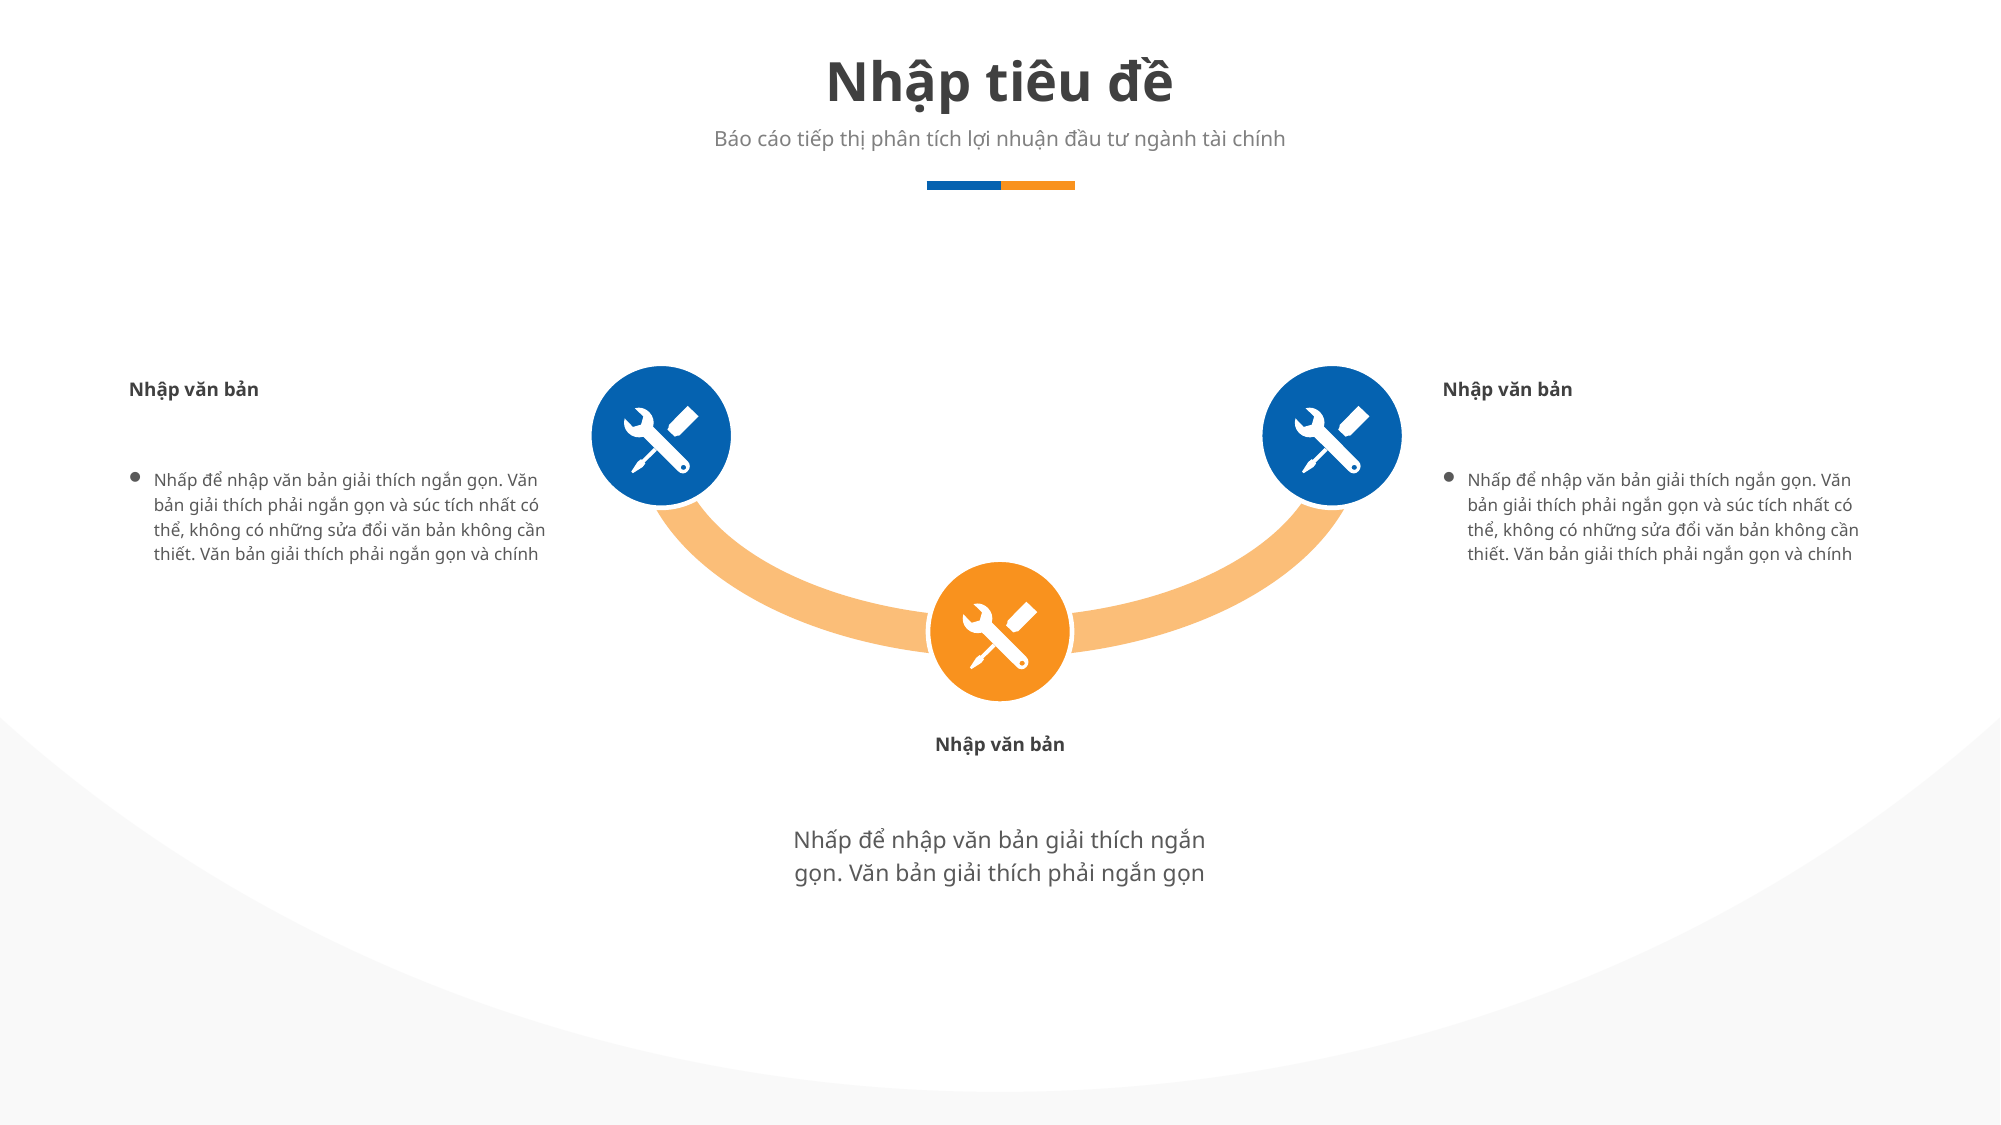

Nhập tiêu đề
Báo cáo tiếp thị phân tích lợi nhuận đầu tư ngành tài chính

Nhập văn bản
Nhập văn bản
Nhấp để nhập văn bản giải thích ngắn gọn. Văn bản giải thích phải ngắn gọn và súc tích nhất có thể, không có những sửa đổi văn bản không cần thiết. Văn bản giải thích phải ngắn gọn và chính
Nhấp để nhập văn bản giải thích ngắn gọn. Văn bản giải thích phải ngắn gọn và súc tích nhất có thể, không có những sửa đổi văn bản không cần thiết. Văn bản giải thích phải ngắn gọn và chính

Nhập văn bản
Nhấp để nhập văn bản giải thích ngắn gọn. Văn bản giải thích phải ngắn gọn